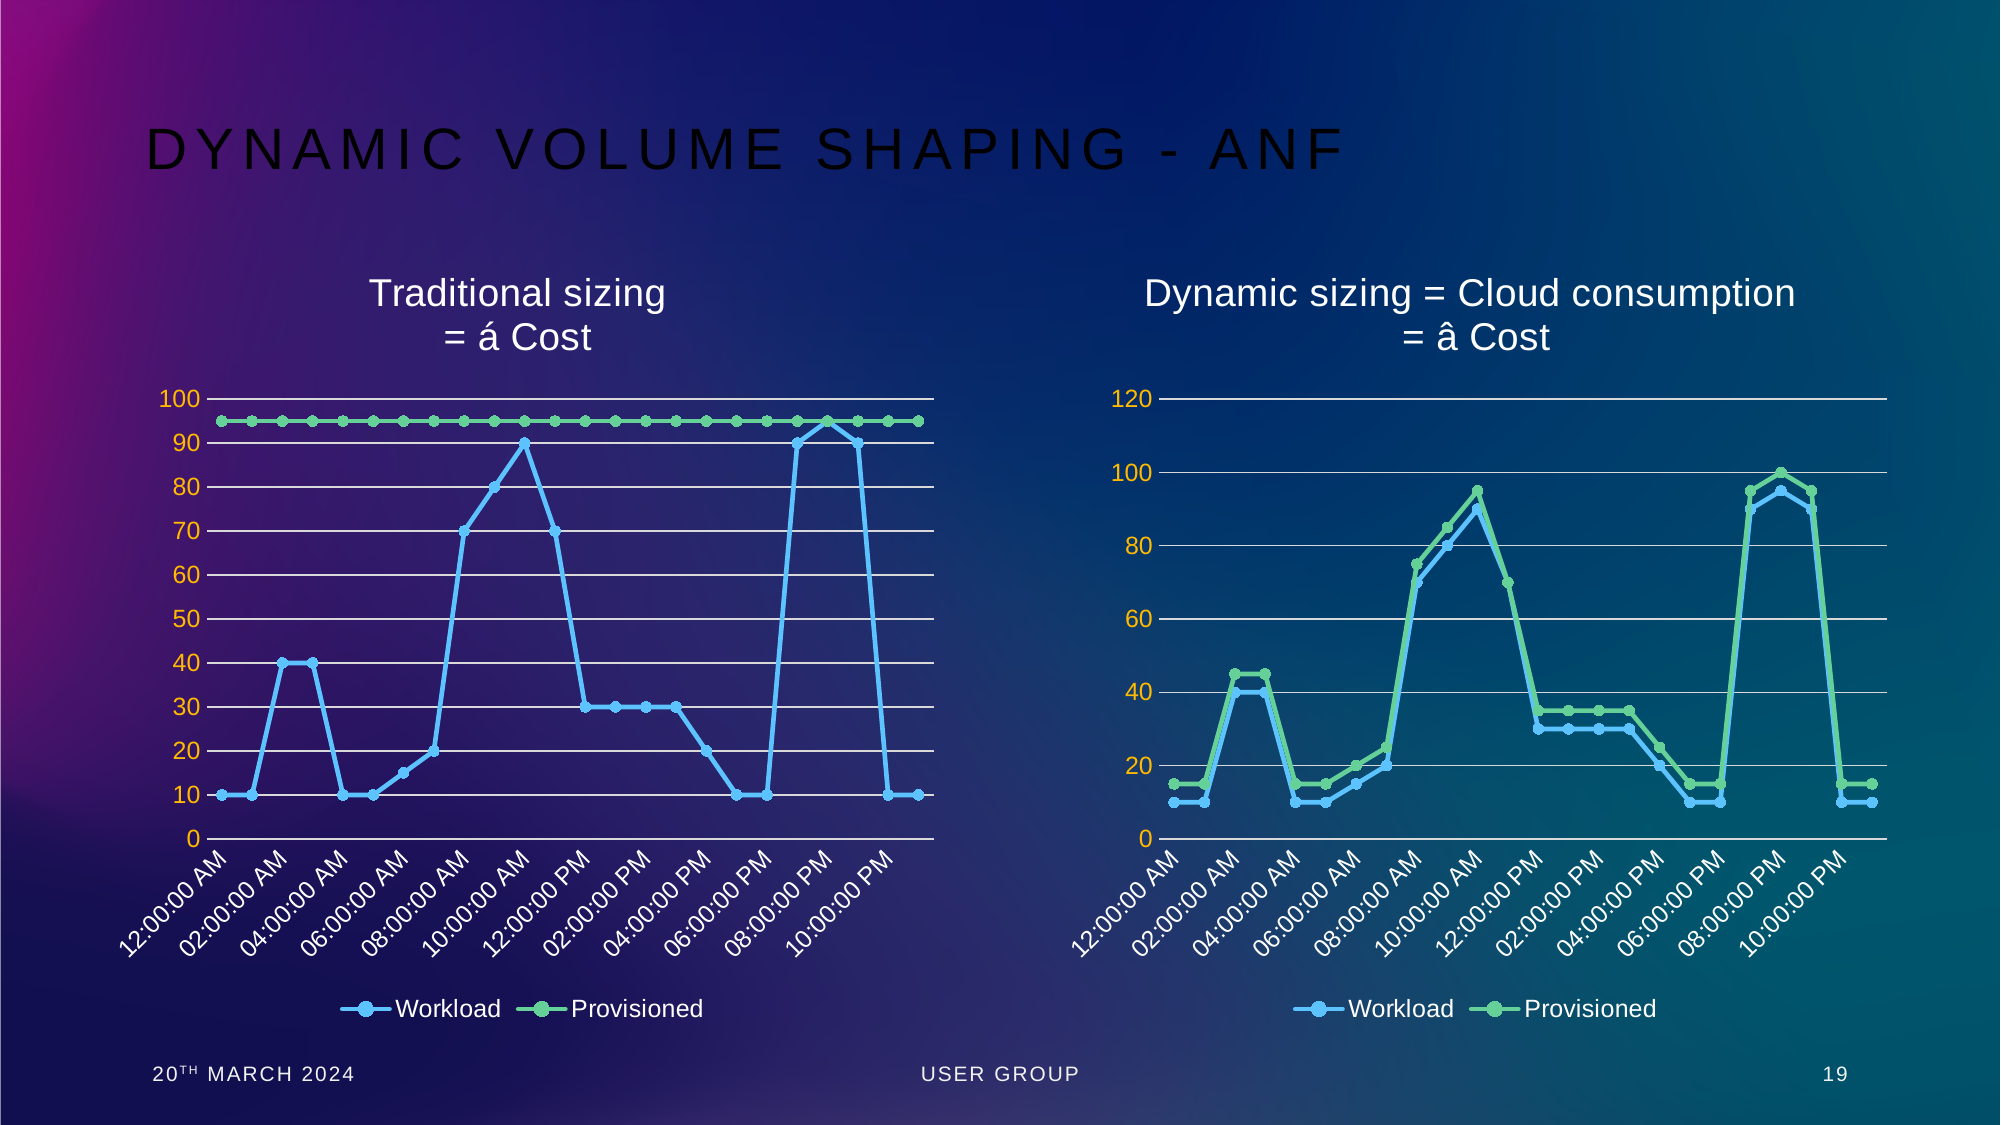

# Dynamic Volume Shaping - ANF

### Chart: Traditional sizing = á Cost

| Category | Workload | Provisioned |
|---|---|---|
| 0 | 10.0 | 95.0 |
| 100.04166666666667 | 10.0 | 95.0 |
| 8.3333333333342793E-2 | 40.0 | 95.0 |
| 0.12500000000001399 | 40.0 | 95.0 |
| 0.166666666666686 | 10.0 | 95.0 |
| 0.20833333333335699 | 10.0 | 95.0 |
| 0.25000000000002798 | 15.0 | 95.0 |
| 0.29166666666669999 | 20.0 | 95.0 |
| 0.33333333333337101 | 70.0 | 95.0 |
| 0.37500000000004302 | 80.0 | 95.0 |
| 0.41666666666671398 | 90.0 | 95.0 |
| 0.458333333333385 | 70.0 | 95.0 |
| 0.50000000000005695 | 30.0 | 95.0 |
| 0.54166666666672802 | 30.0 | 95.0 |
| 0.58333333333339998 | 30.0 | 95.0 |
| 0.62500000000007105 | 30.0 | 95.0 |
| 0.66666666666674201 | 20.0 | 95.0 |
| 0.70833333333341397 | 10.0 | 95.0 |
| 0.75000000000008504 | 10.0 | 95.0 |
| 0.791666666666757 | 90.0 | 95.0 |
| 0.83333333333342796 | 95.0 | 95.0 |
| 0.87500000000009903 | 90.0 | 95.0 |
| 0.91666666666677099 | 10.0 | 95.0 |
| 0.95833333333344195 | 10.0 | 95.0 |

### Chart: Dynamic sizing = Cloud consumption = â Cost

| Category | Workload | Provisioned |
|---|---|---|
| 0 | 10.0 | 15.0 |
| 100.04166666666667 | 10.0 | 15.0 |
| 8.3333333333342793E-2 | 40.0 | 45.0 |
| 0.12500000000001399 | 40.0 | 45.0 |
| 0.166666666666686 | 10.0 | 15.0 |
| 0.20833333333335699 | 10.0 | 15.0 |
| 0.25000000000002798 | 15.0 | 20.0 |
| 0.29166666666669999 | 20.0 | 25.0 |
| 0.33333333333337101 | 70.0 | 75.0 |
| 0.37500000000004302 | 80.0 | 85.0 |
| 0.41666666666671398 | 90.0 | 95.0 |
| 0.458333333333385 | 70.0 | 70.0 |
| 0.50000000000005695 | 30.0 | 35.0 |
| 0.54166666666672802 | 30.0 | 35.0 |
| 0.58333333333339998 | 30.0 | 35.0 |
| 0.62500000000007105 | 30.0 | 35.0 |
| 0.66666666666674201 | 20.0 | 25.0 |
| 0.70833333333341397 | 10.0 | 15.0 |
| 0.75000000000008504 | 10.0 | 15.0 |
| 0.791666666666757 | 90.0 | 95.0 |
| 0.83333333333342796 | 95.0 | 100.0 |
| 0.87500000000009903 | 90.0 | 95.0 |
| 0.91666666666677099 | 10.0 | 15.0 |
| 0.95833333333344195 | 10.0 | 15.0 |
20th march 2024
User Group
19